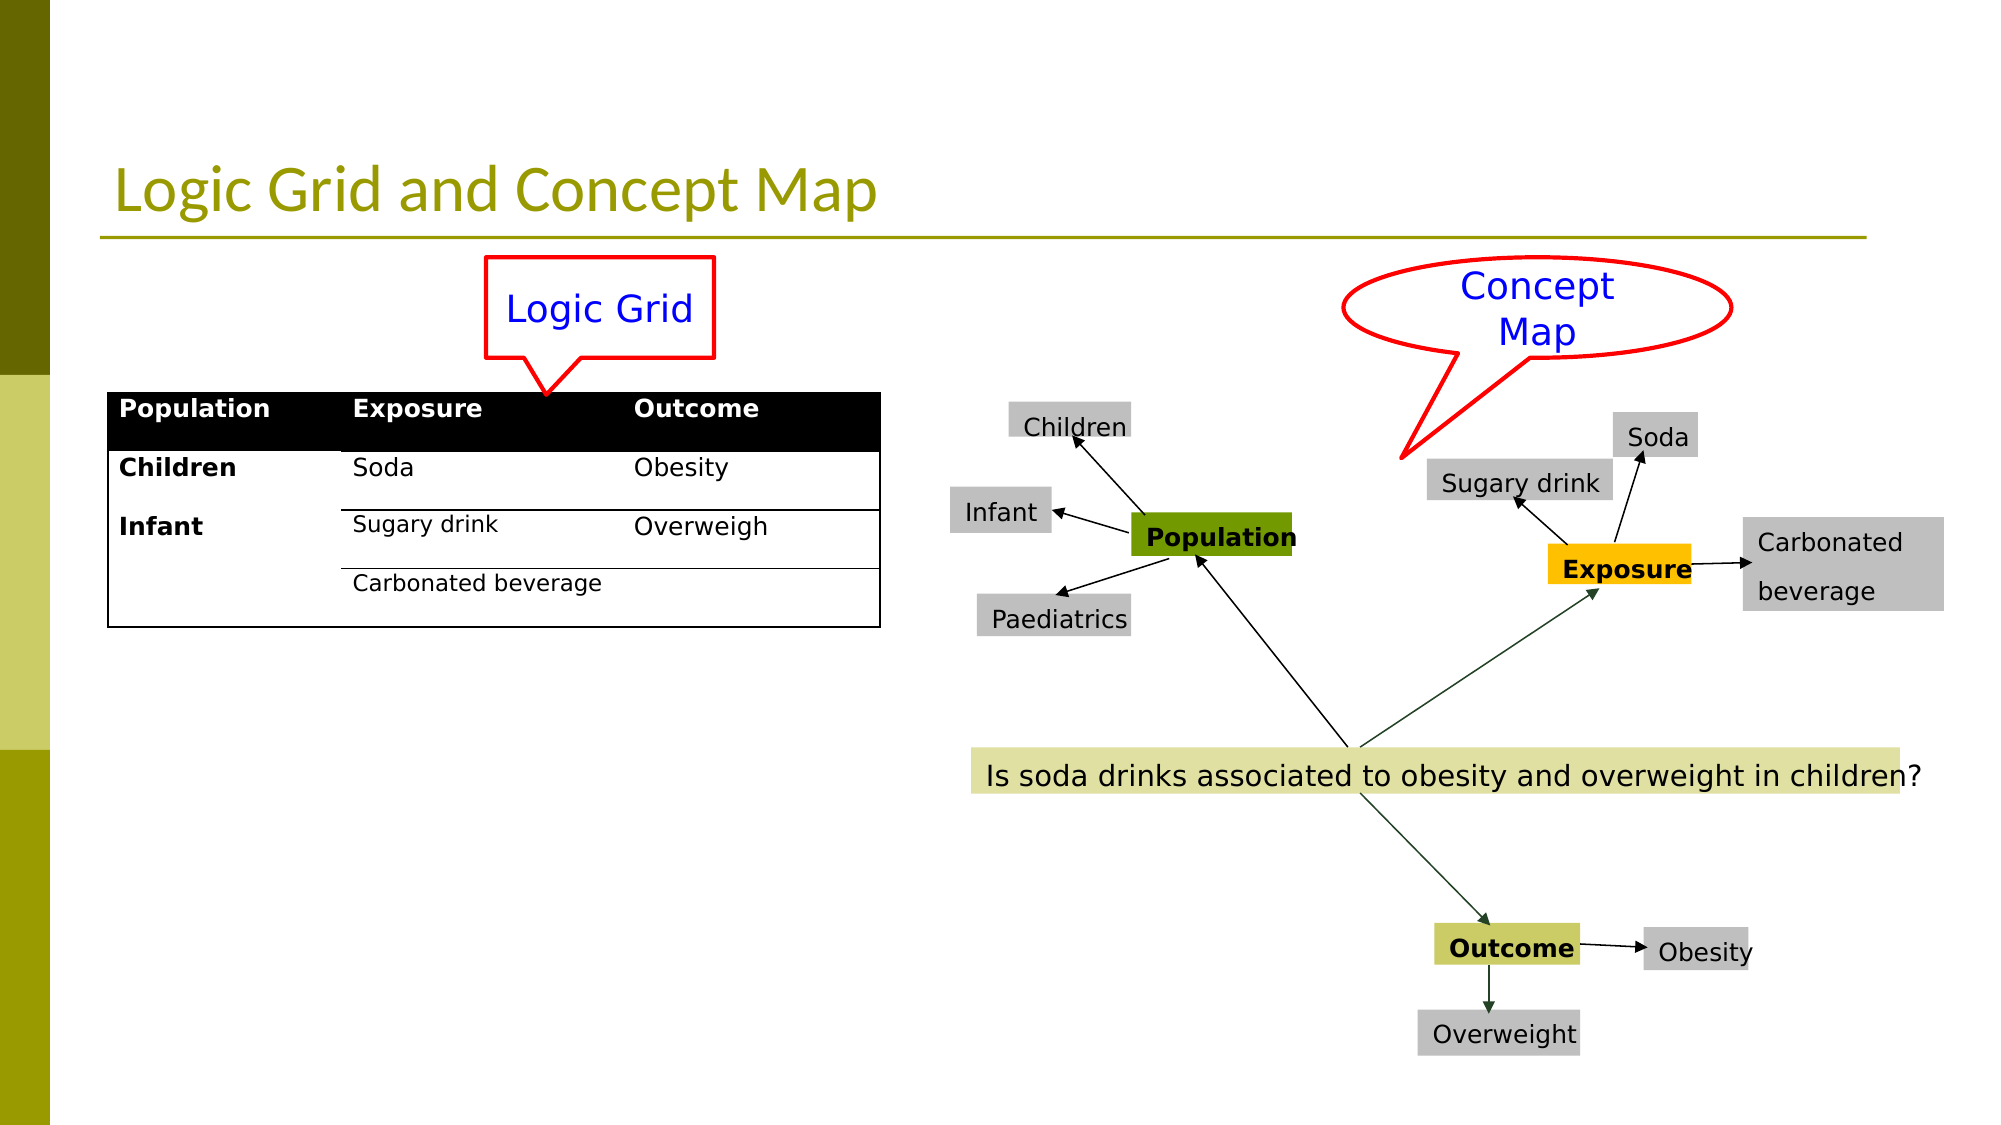

# Logic Grid and Concept Map
Logic Grid
Concept Map
| Population | Exposure | Outcome |
| --- | --- | --- |
| Children | Soda | Obesity |
| Infant | Sugary drink | Overweigh |
|  | Carbonated beverage |  |
Children
Infant
Exposure
Paediatrics
Is soda drinks associated to obesity and overweight in children?

Outcome
Soda
Sugary drink
Carbonated
beverage

Overweight
Population
Obesity